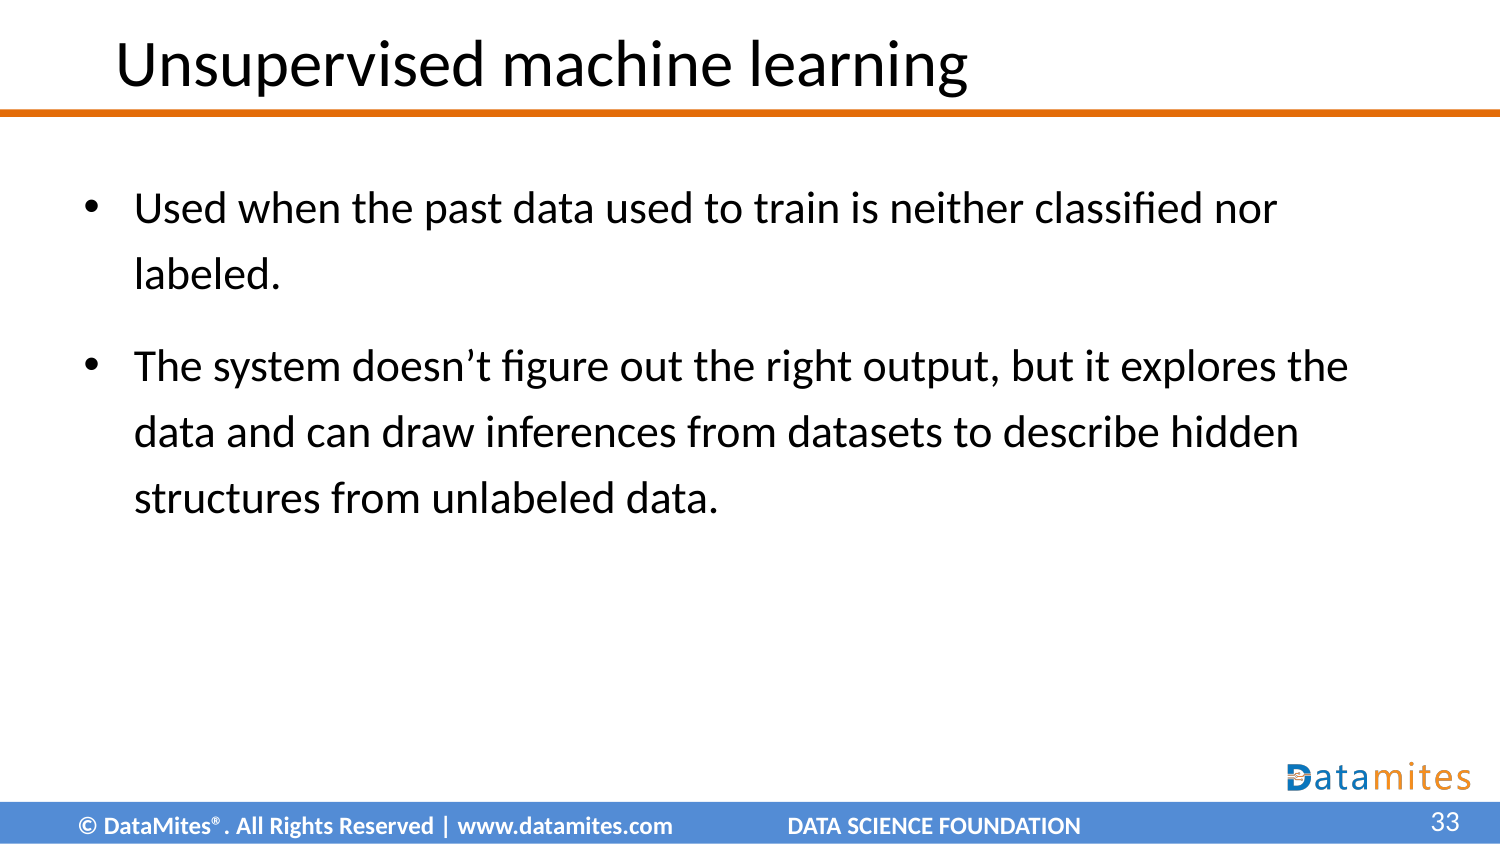

# Unsupervised machine learning
Used when the past data used to train is neither classified nor labeled.
The system doesn’t figure out the right output, but it explores the data and can draw inferences from datasets to describe hidden structures from unlabeled data.
33